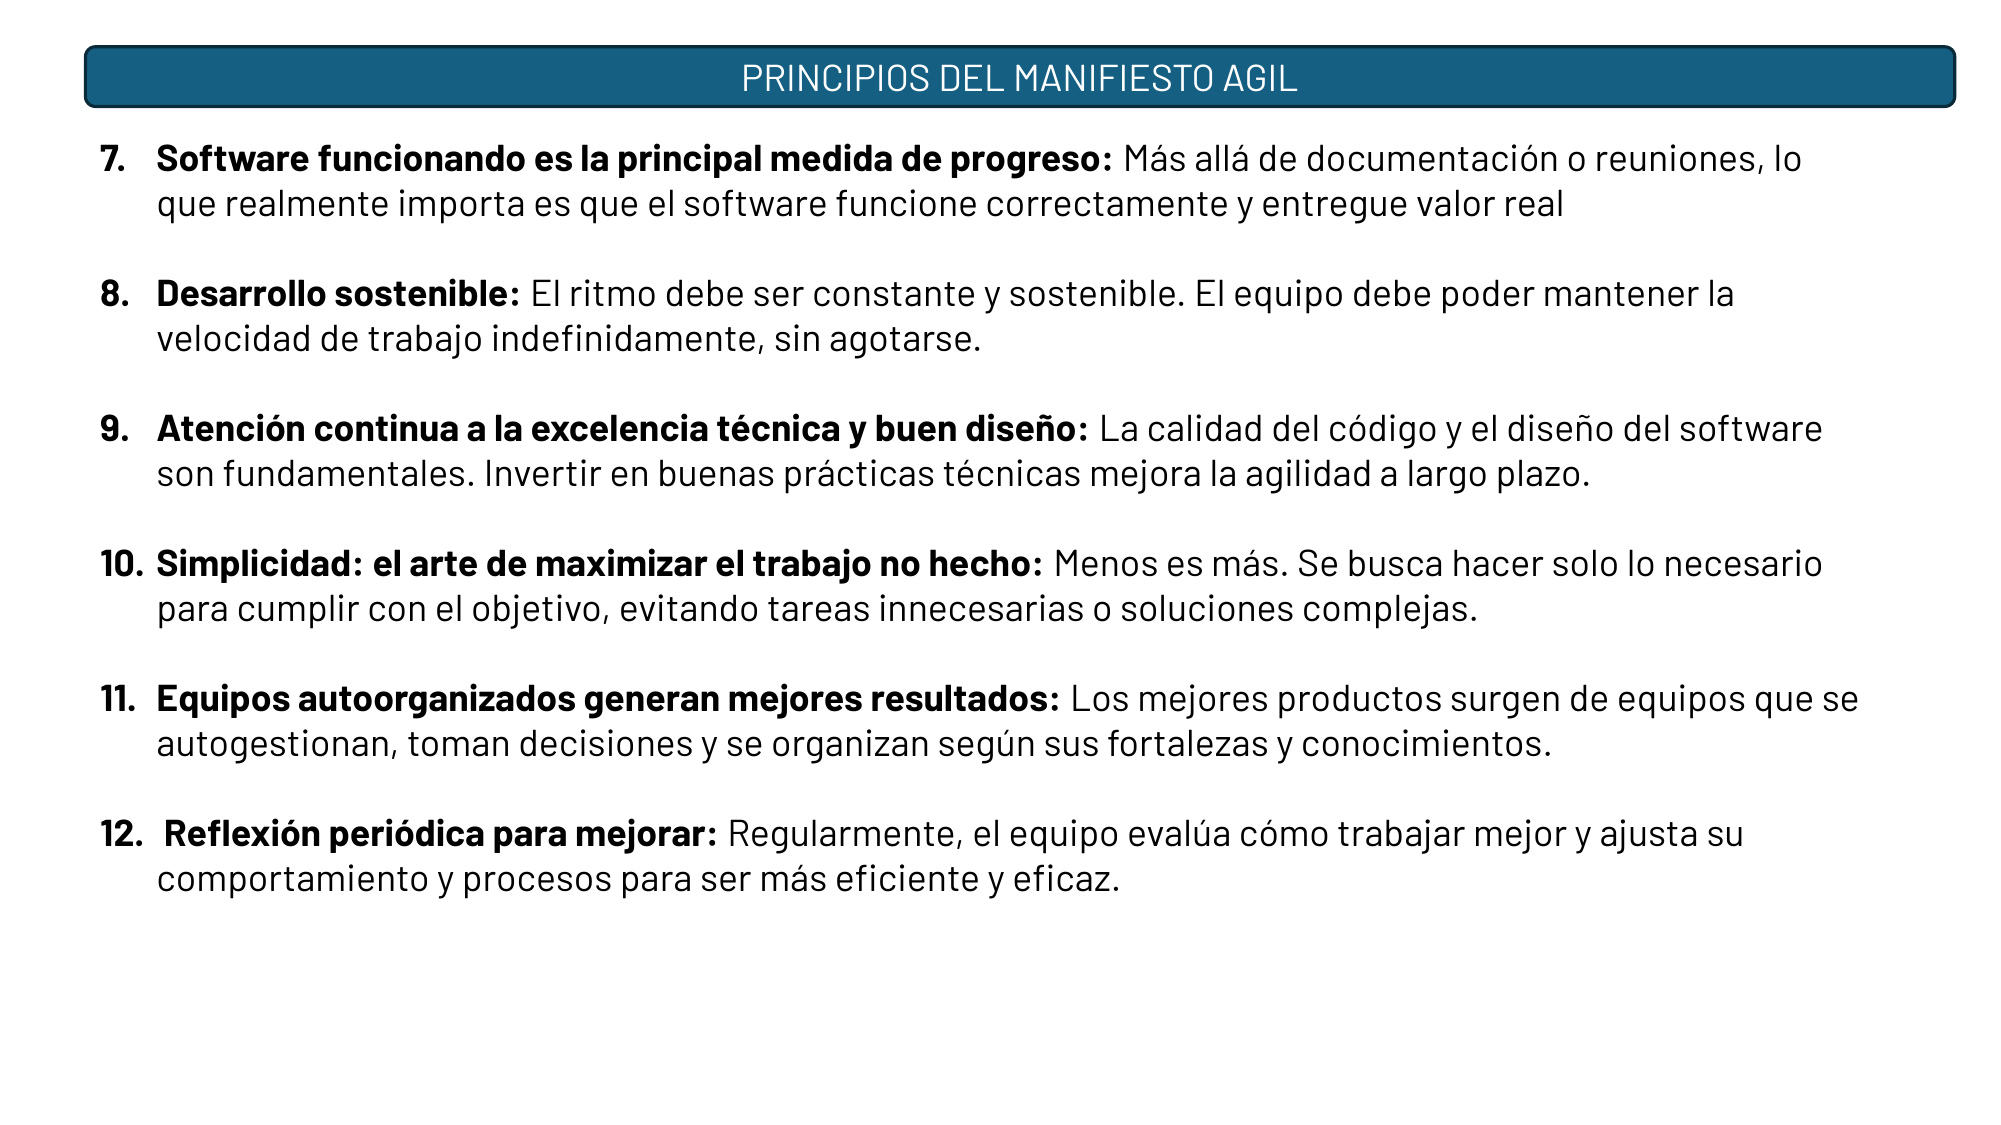

PRINCIPIOS DEL MANIFIESTO AGIL
Software funcionando es la principal medida de progreso: Más allá de documentación o reuniones, lo que realmente importa es que el software funcione correctamente y entregue valor real

Desarrollo sostenible: El ritmo debe ser constante y sostenible. El equipo debe poder mantener la velocidad de trabajo indefinidamente, sin agotarse.

Atención continua a la excelencia técnica y buen diseño: La calidad del código y el diseño del software son fundamentales. Invertir en buenas prácticas técnicas mejora la agilidad a largo plazo.

Simplicidad: el arte de maximizar el trabajo no hecho: Menos es más. Se busca hacer solo lo necesario para cumplir con el objetivo, evitando tareas innecesarias o soluciones complejas.

Equipos autoorganizados generan mejores resultados: Los mejores productos surgen de equipos que se autogestionan, toman decisiones y se organizan según sus fortalezas y conocimientos.

 Reflexión periódica para mejorar: Regularmente, el equipo evalúa cómo trabajar mejor y ajusta su comportamiento y procesos para ser más eficiente y eficaz.